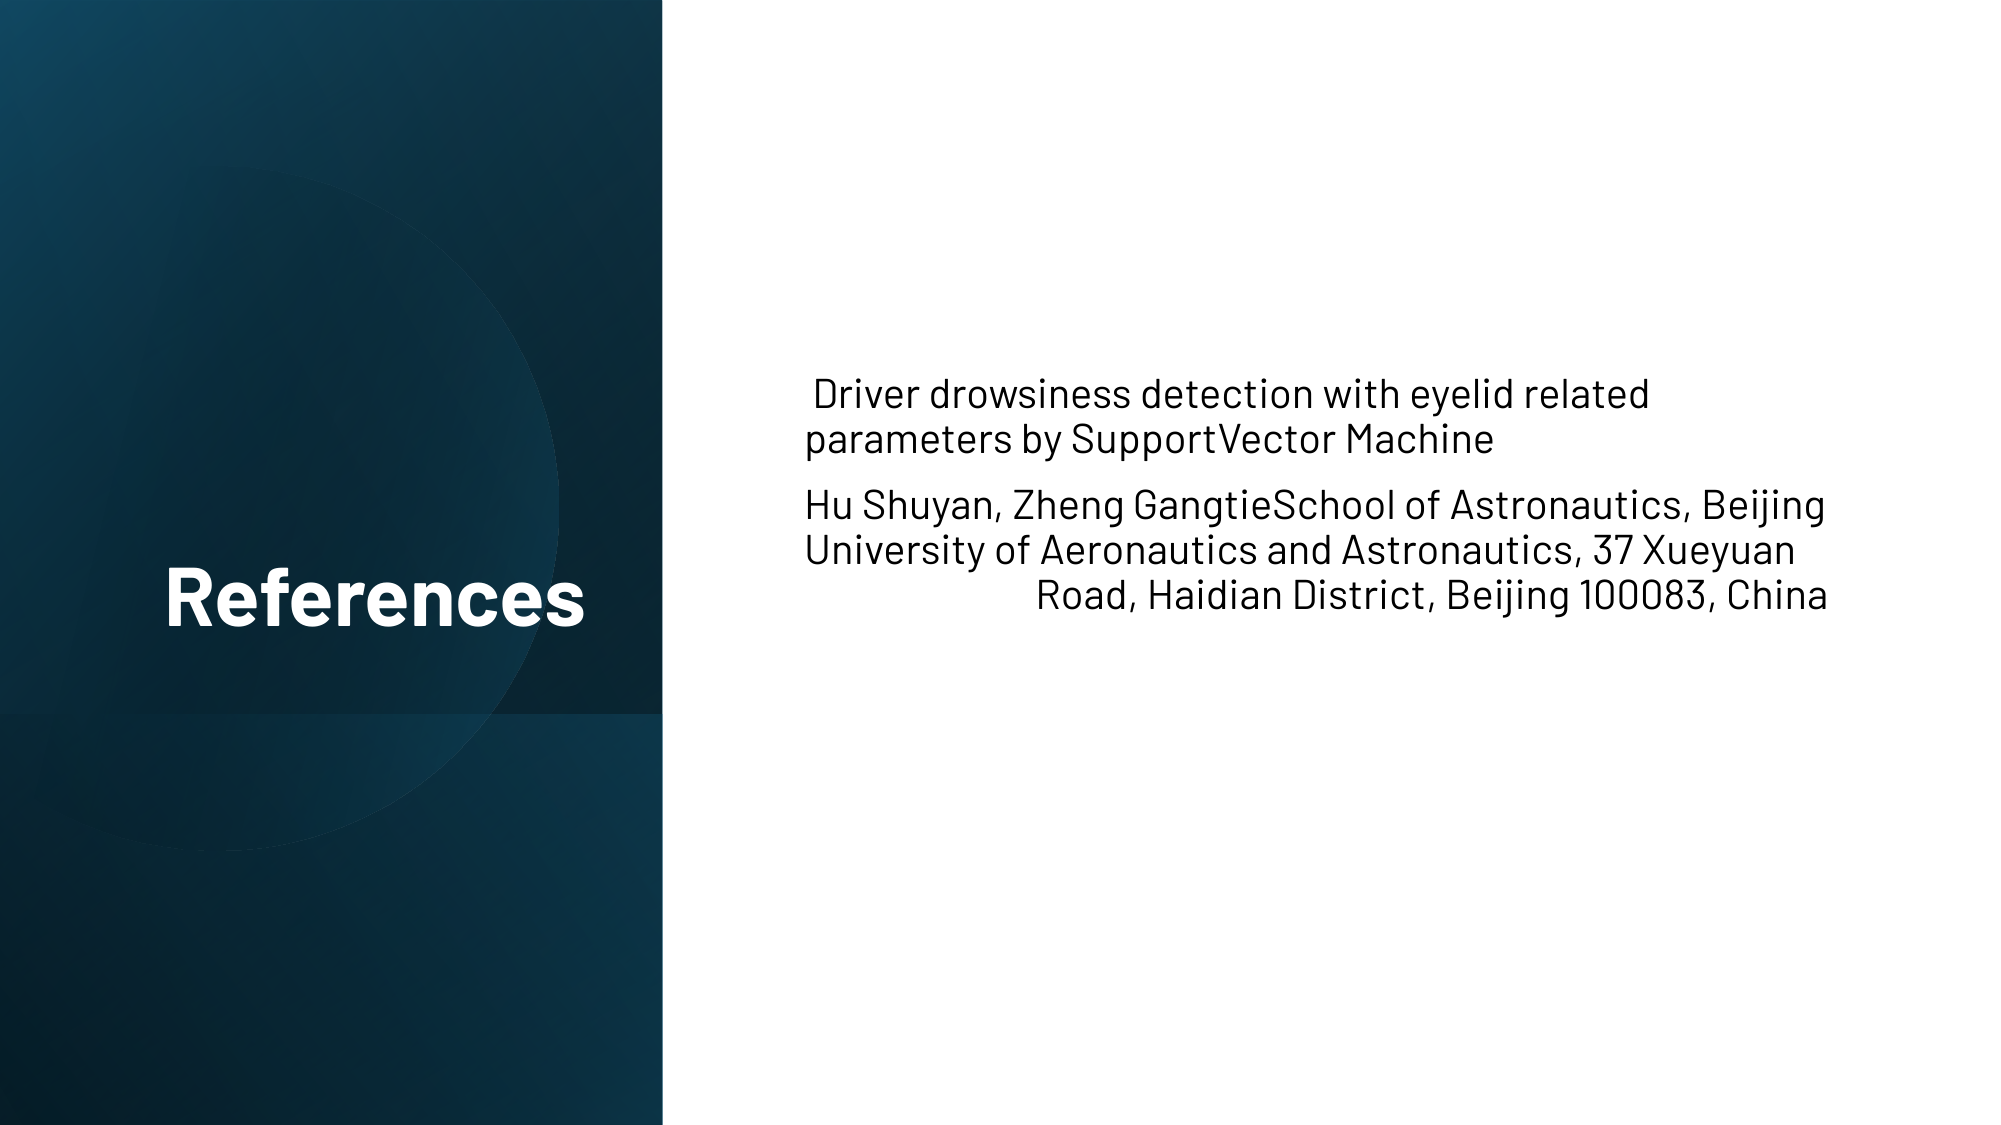

# References
 Driver drowsiness detection with eyelid related parameters by SupportVector Machine
Hu Shuyan, Zheng GangtieSchool of Astronautics, Beijing University of Aeronautics and Astronautics, 37 Xueyuan                                   Road, Haidian District, Beijing 100083, China